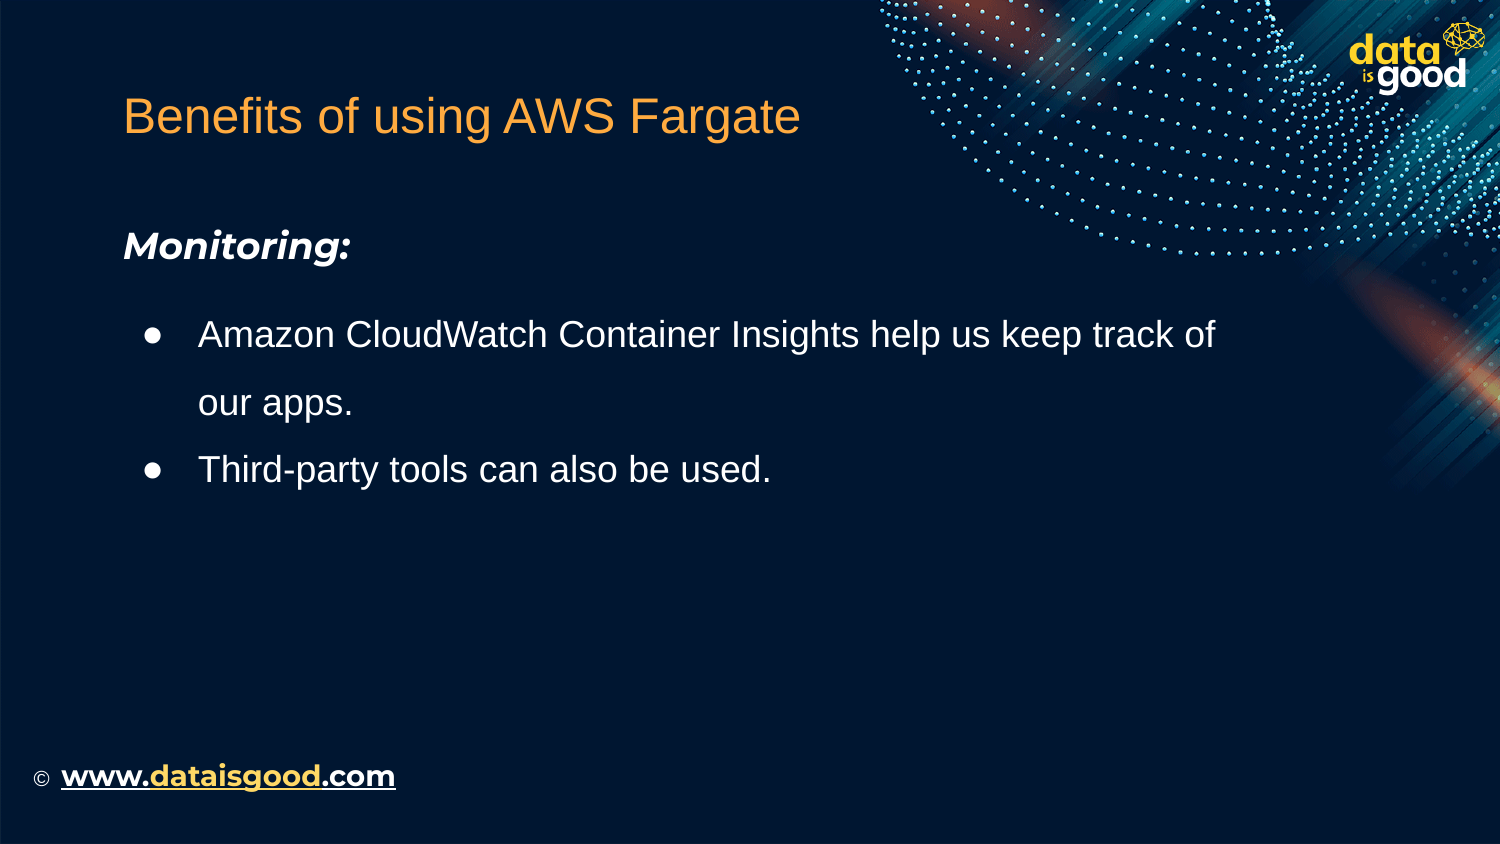

# Benefits of using AWS Fargate
Monitoring:
Amazon CloudWatch Container Insights help us keep track of our apps.
Third-party tools can also be used.